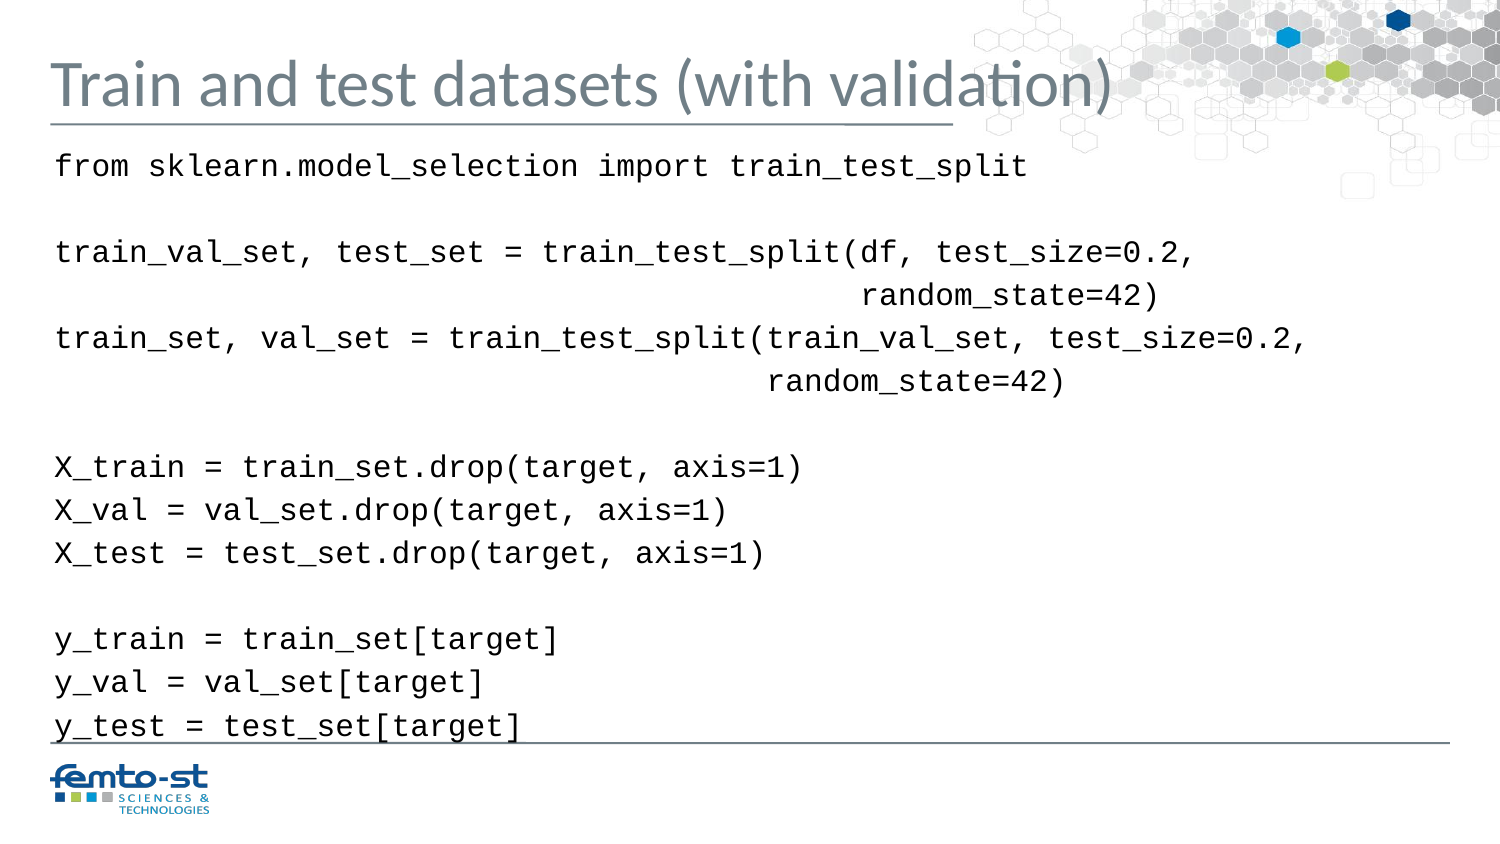

Train and test datasets (with validation)
from sklearn.model_selection import train_test_split

train_val_set, test_set = train_test_split(df, test_size=0.2,
   random_state=42)
train_set, val_set = train_test_split(train_val_set, test_size=0.2,
  random_state=42)

X_train = train_set.drop(target, axis=1)
X_val = val_set.drop(target, axis=1)
X_test = test_set.drop(target, axis=1)

y_train = train_set[target]
y_val = val_set[target]
y_test = test_set[target]